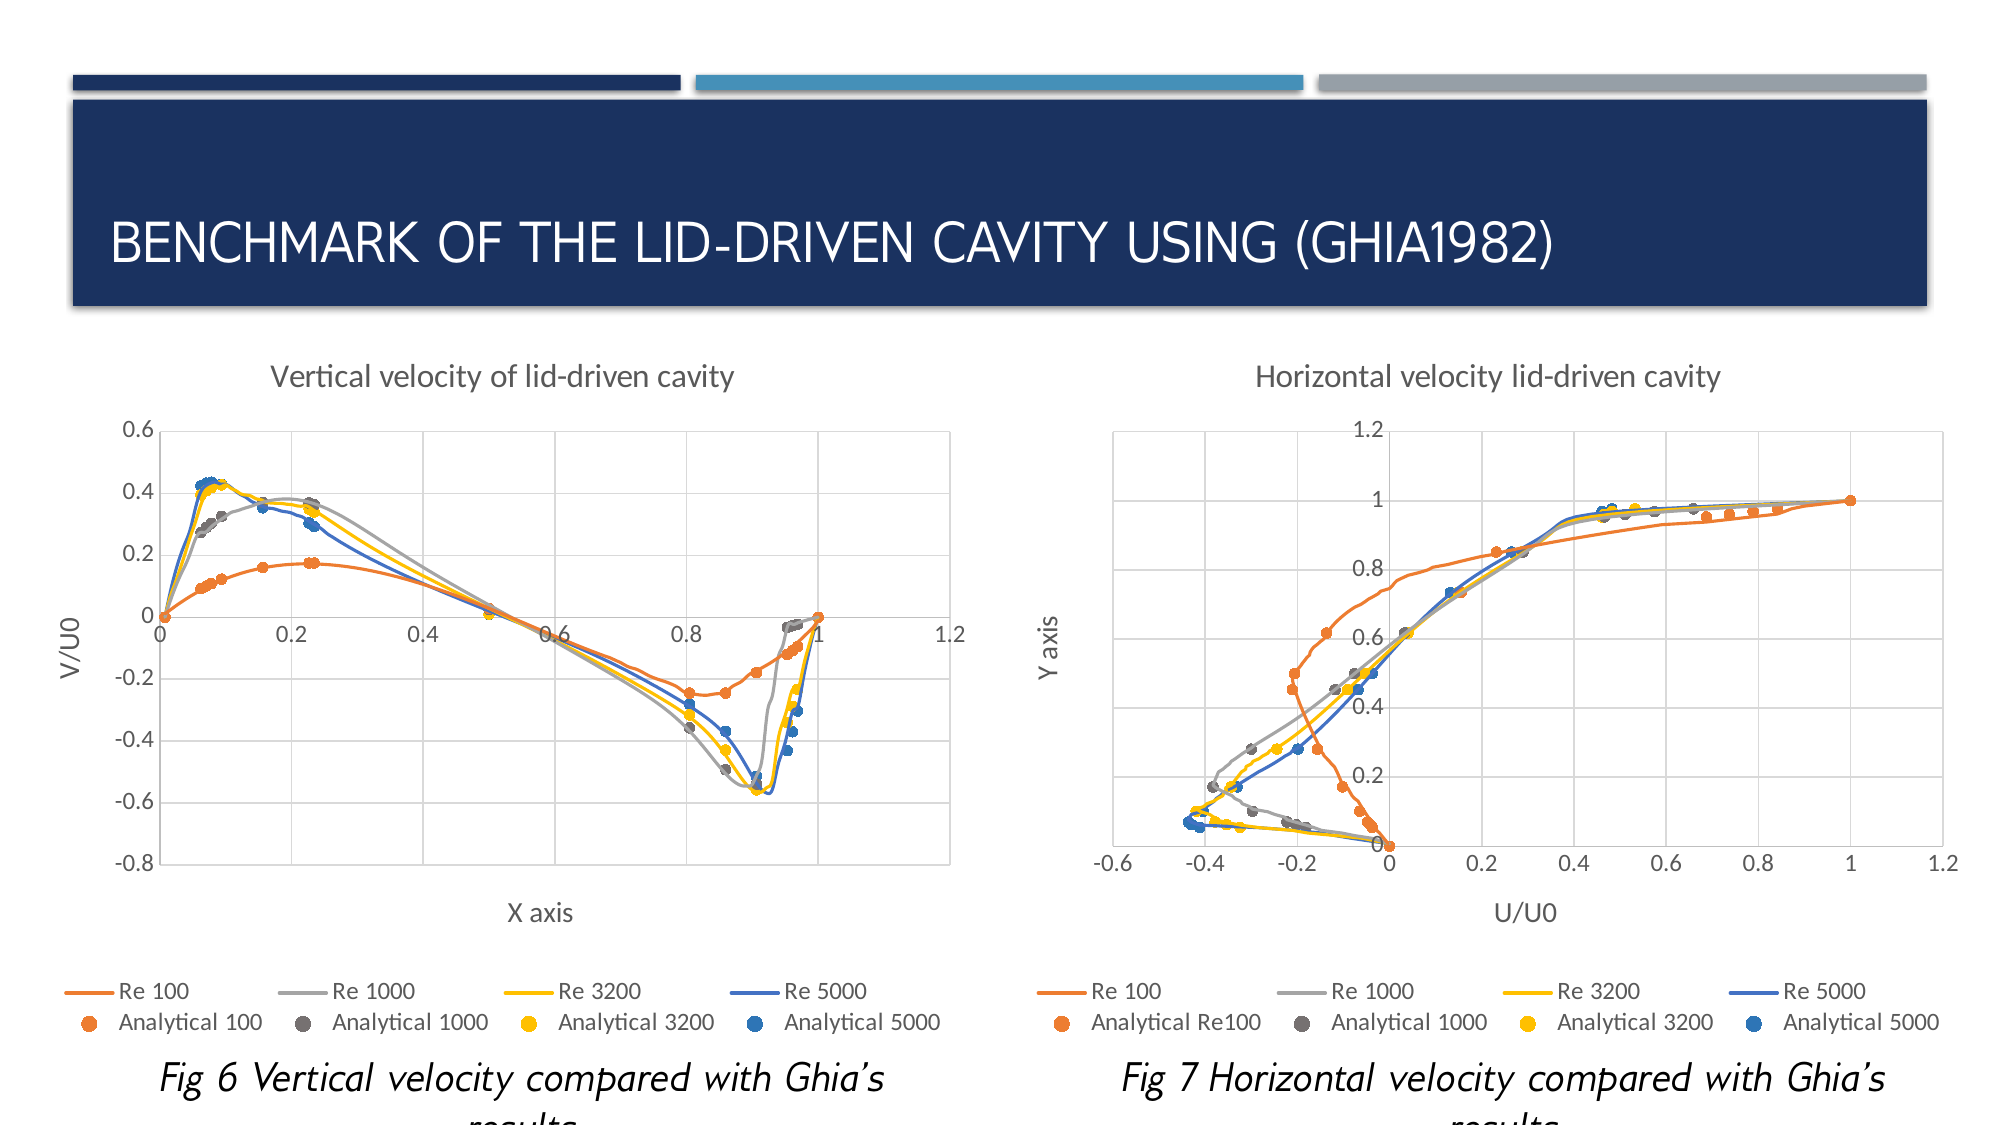

# Benchmark of the lid-driven cavity using (Ghia1982)

### Chart: Vertical velocity of lid-driven cavity

| Category | Re 100 | Re 1000 | Re 3200 | Re 5000 | Analytical 100 | Analytical 1000 | Analytical 3200 | Analytical 5000 |
|---|---|---|---|---|---|---|---|---|

### Chart: Horizontal velocity lid-driven cavity

| Category | Re 100 | Re 1000 | Re 3200 | Re 5000 | Analytical Re100 | Analytical 1000 | Analytical 3200 | Analytical 5000 |
|---|---|---|---|---|---|---|---|---|
Fig 6 Vertical velocity compared with Ghia’s results
Fig 7 Horizontal velocity compared with Ghia’s results